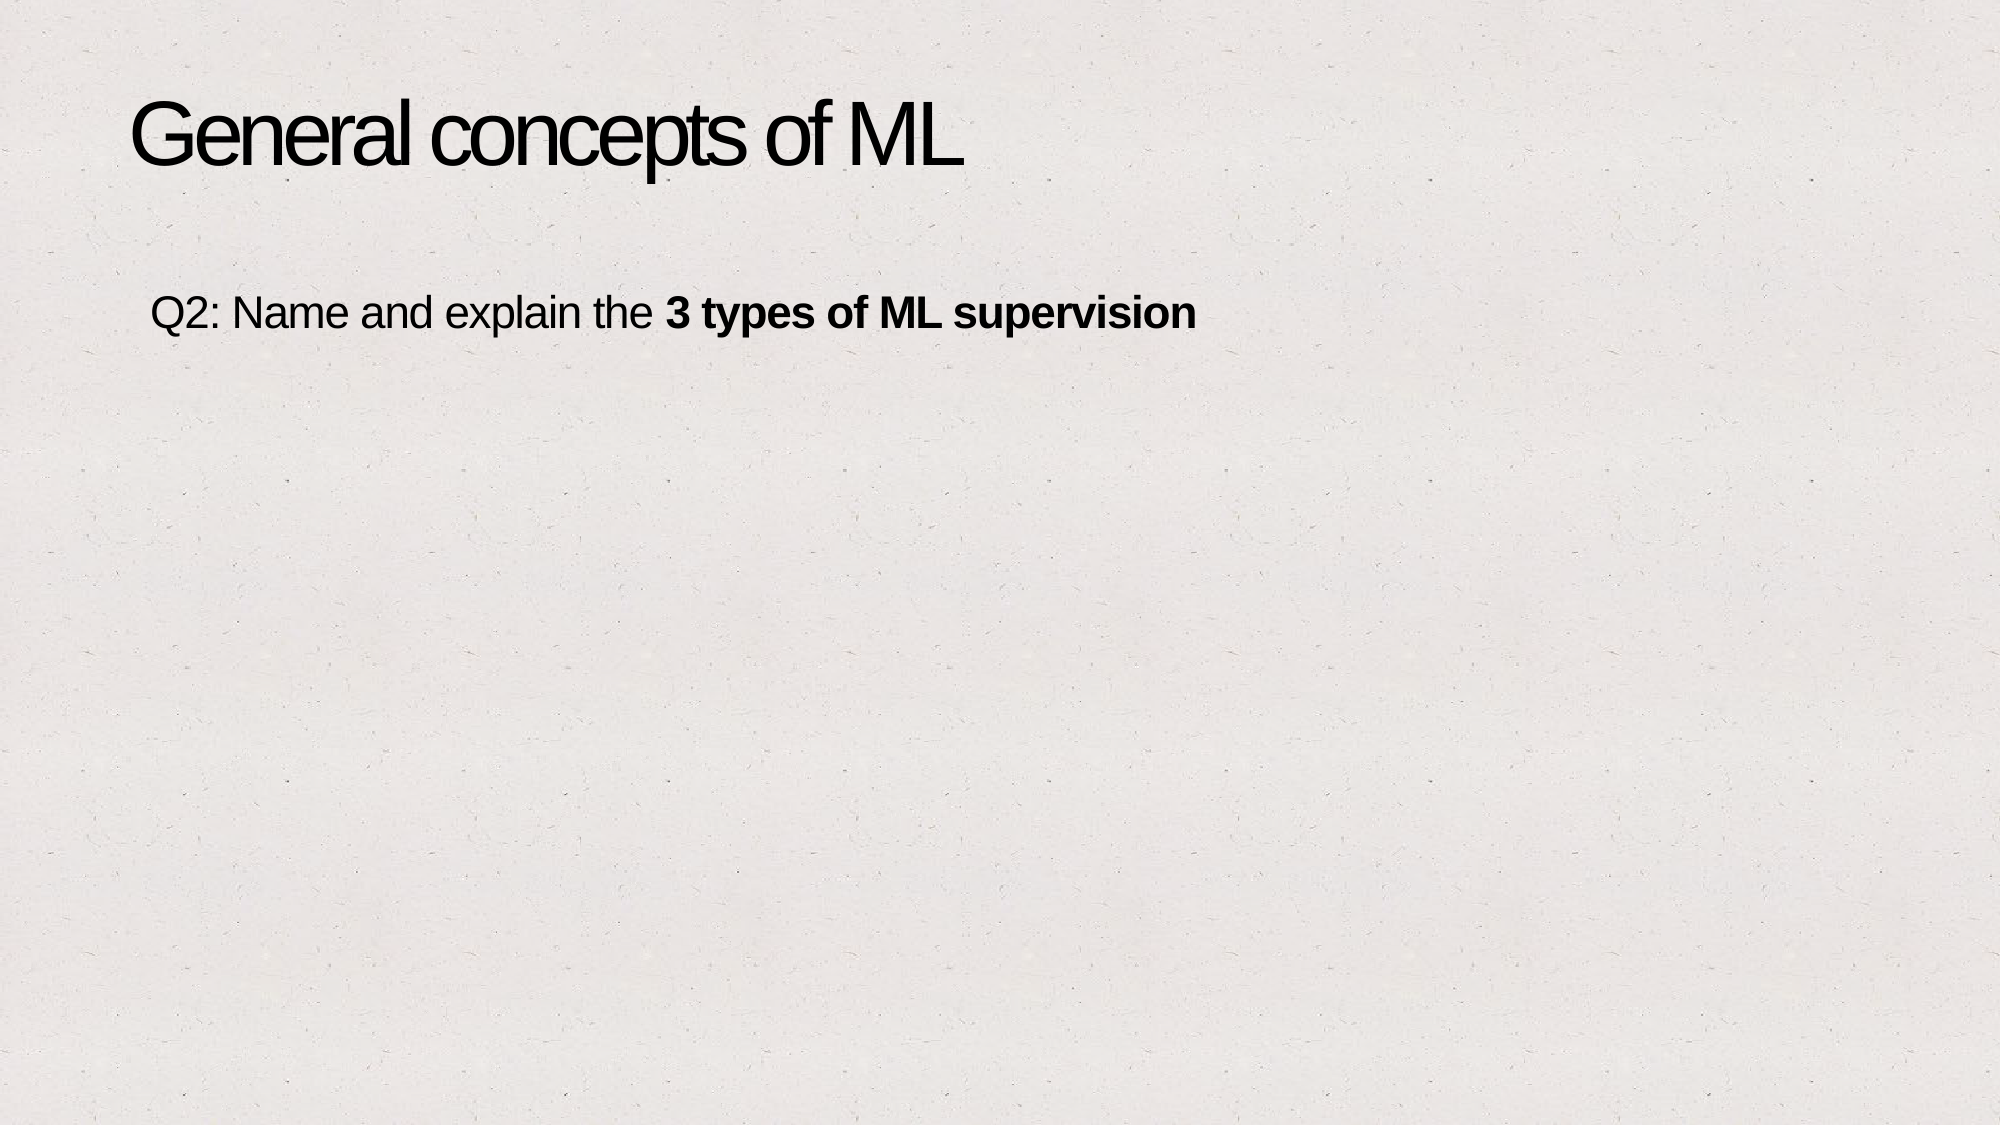

# General concepts of ML
Q2: Name and explain the 3 types of ML supervision